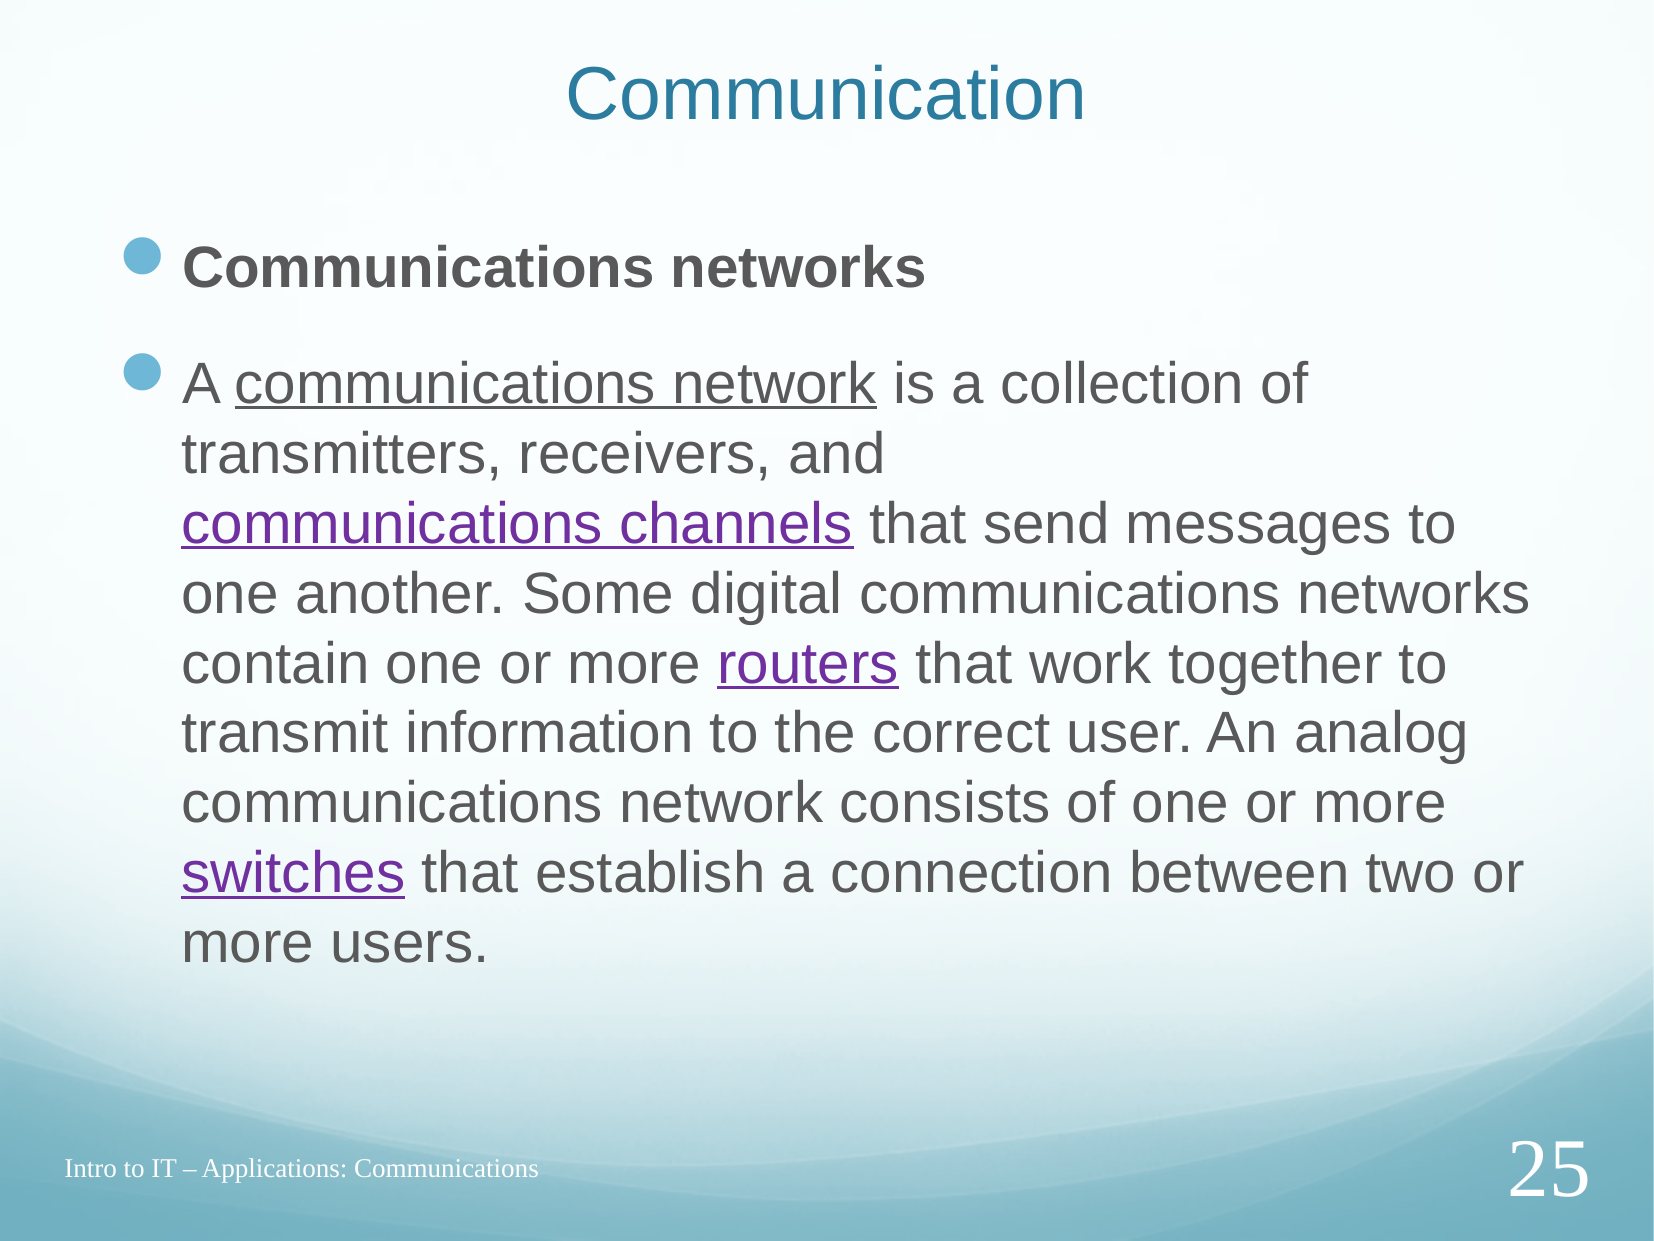

Communications networks
A communications network is a collection of transmitters, receivers, and communications channels that send messages to one another. Some digital communications networks contain one or more routers that work together to transmit information to the correct user. An analog communications network consists of one or more switches that establish a connection between two or more users.
# Communication
Intro to IT – Applications: Communications
25